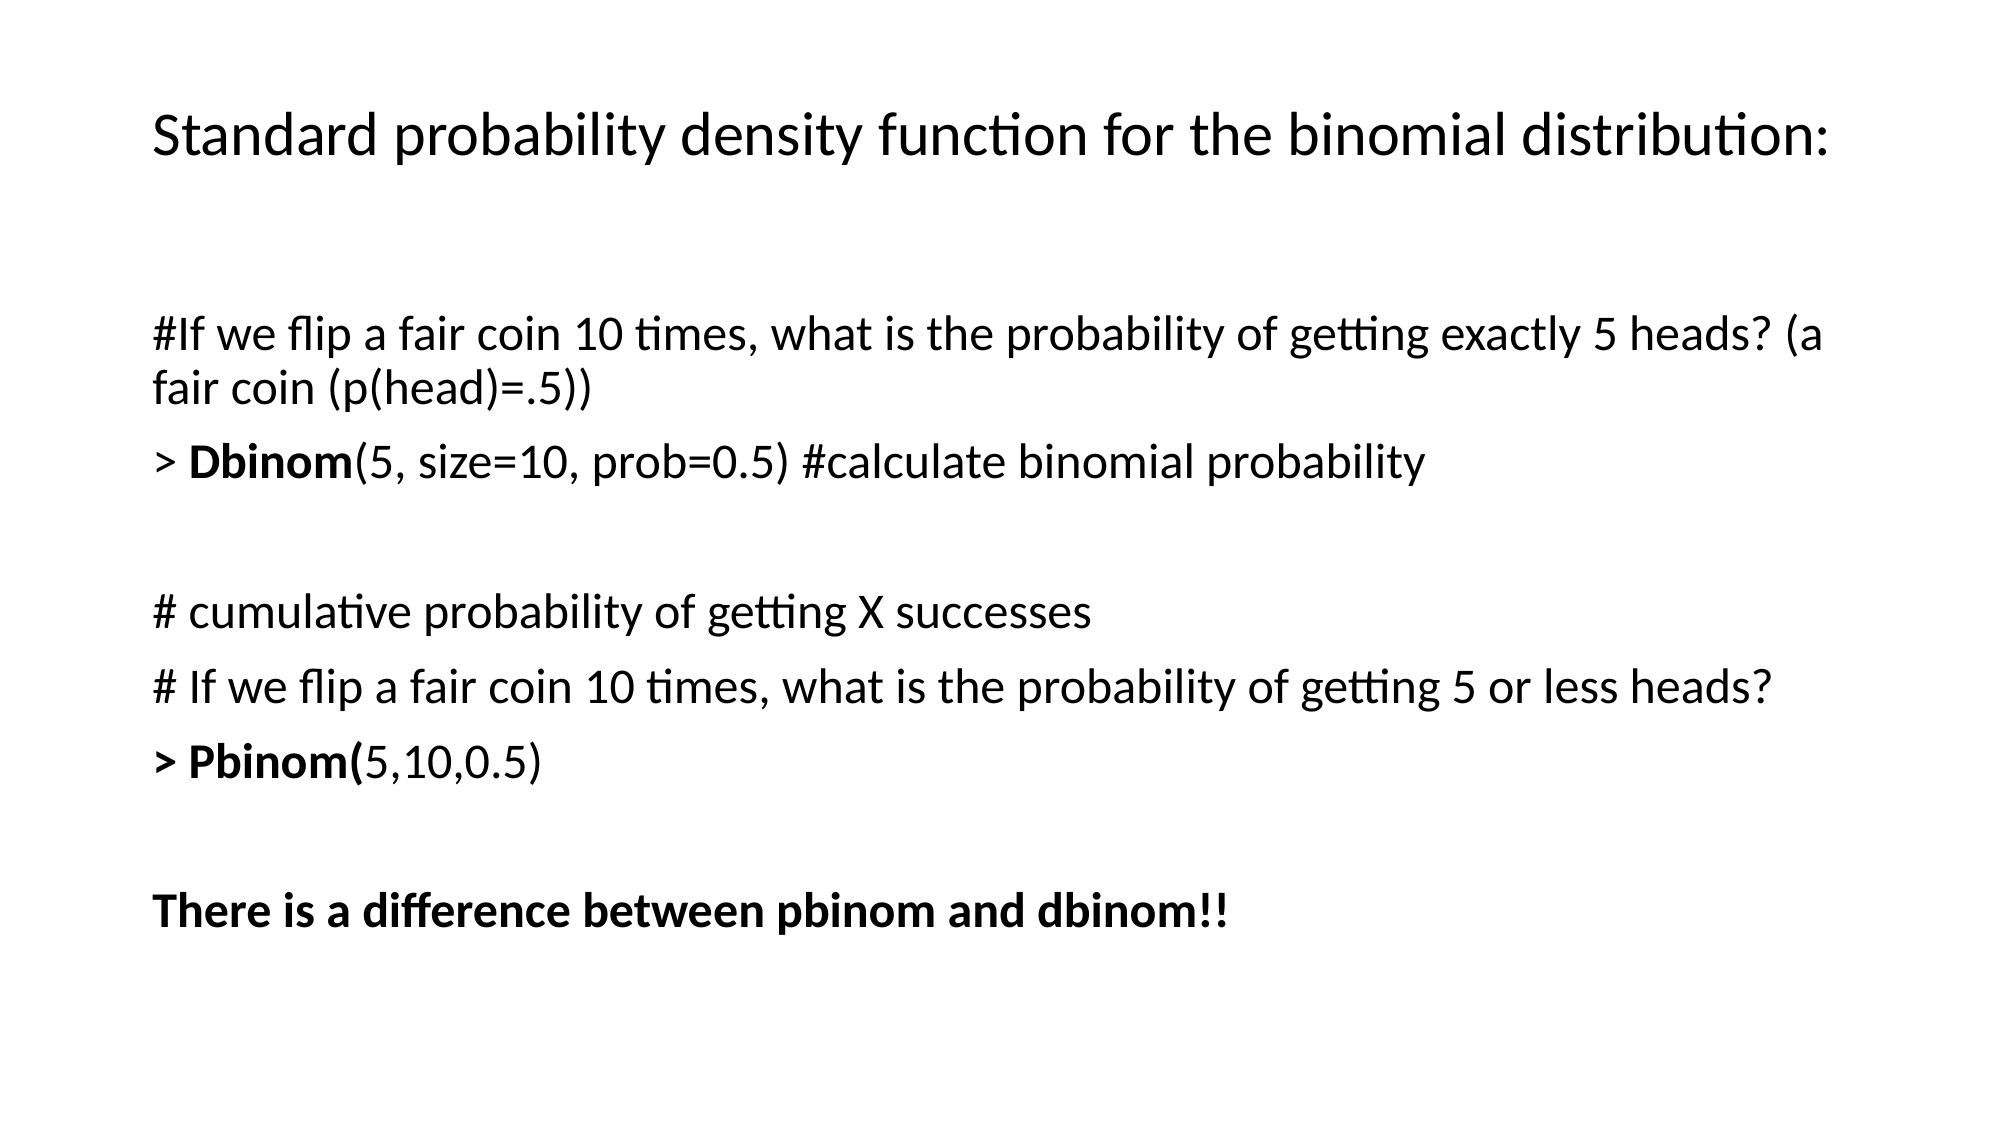

# Standard probability density function for the binomial distribution:
#If we flip a fair coin 10 times, what is the probability of getting exactly 5 heads? (a fair coin (p(head)=.5))
> Dbinom(5, size=10, prob=0.5) #calculate binomial probability

# cumulative probability of getting X successes
# If we flip a fair coin 10 times, what is the probability of getting 5 or less heads?
> Pbinom(5,10,0.5)

There is a difference between pbinom and dbinom!!